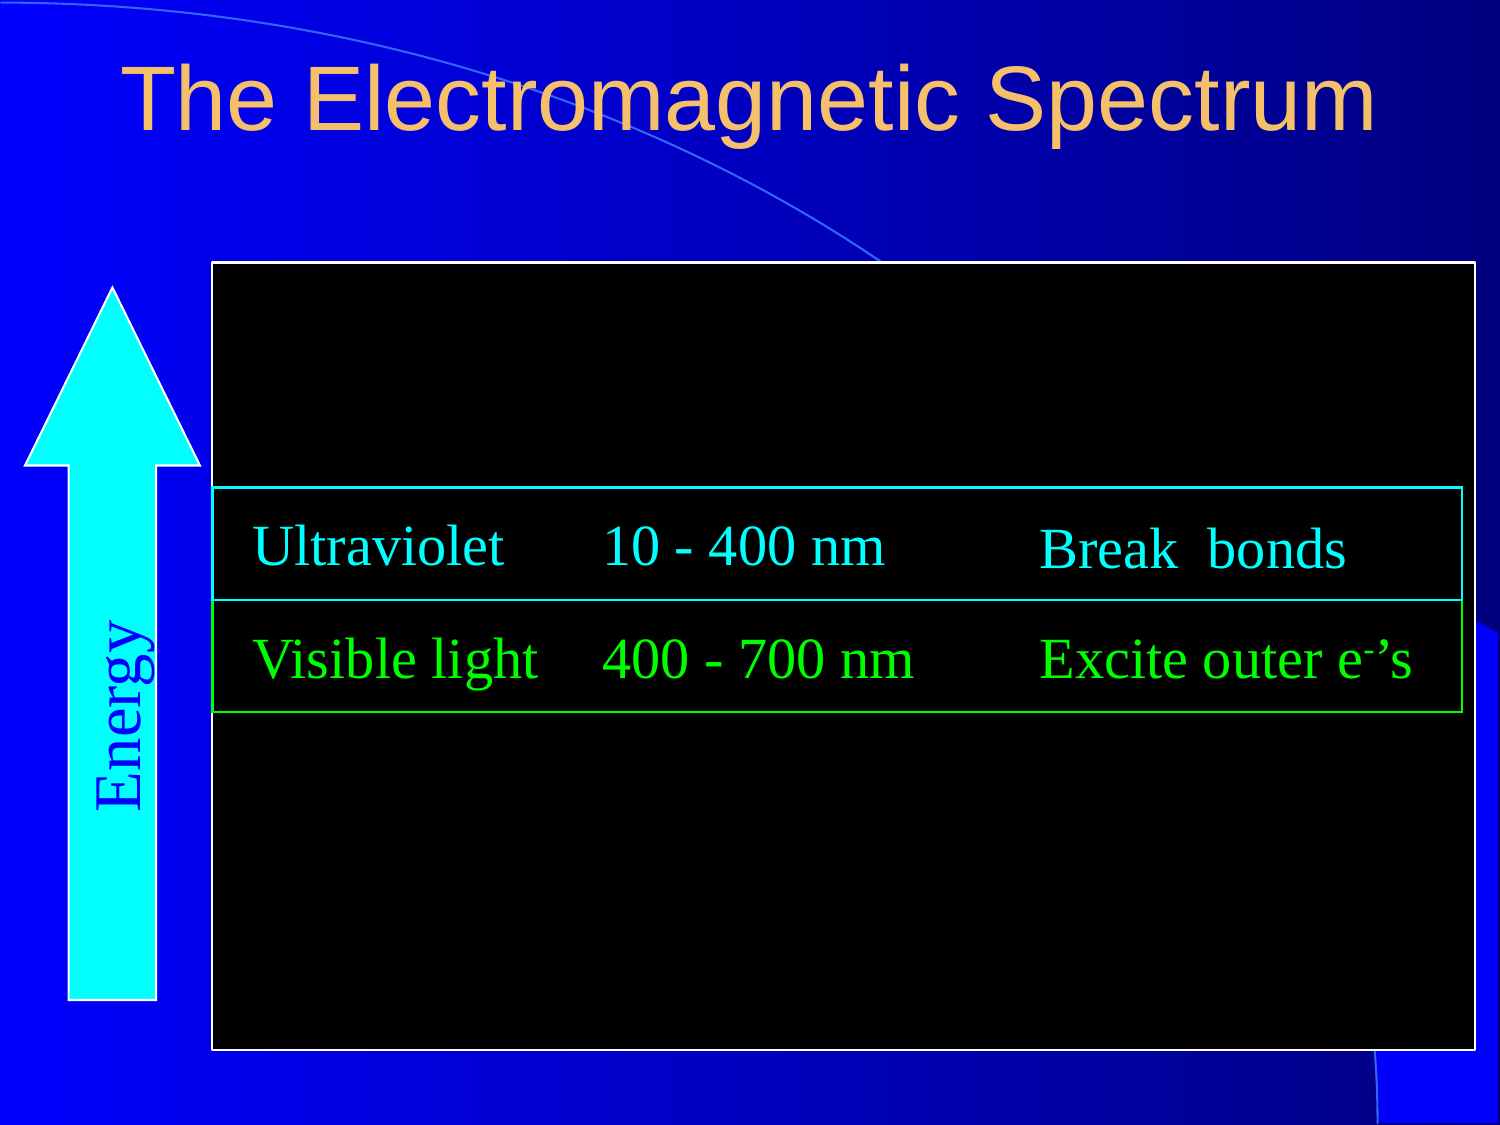

# The Electromagnetic Spectrum

Ultraviolet
10 - 400 nm
Break  bonds

Visible light
400 - 700 nm
Excite outer e-’s
Energy